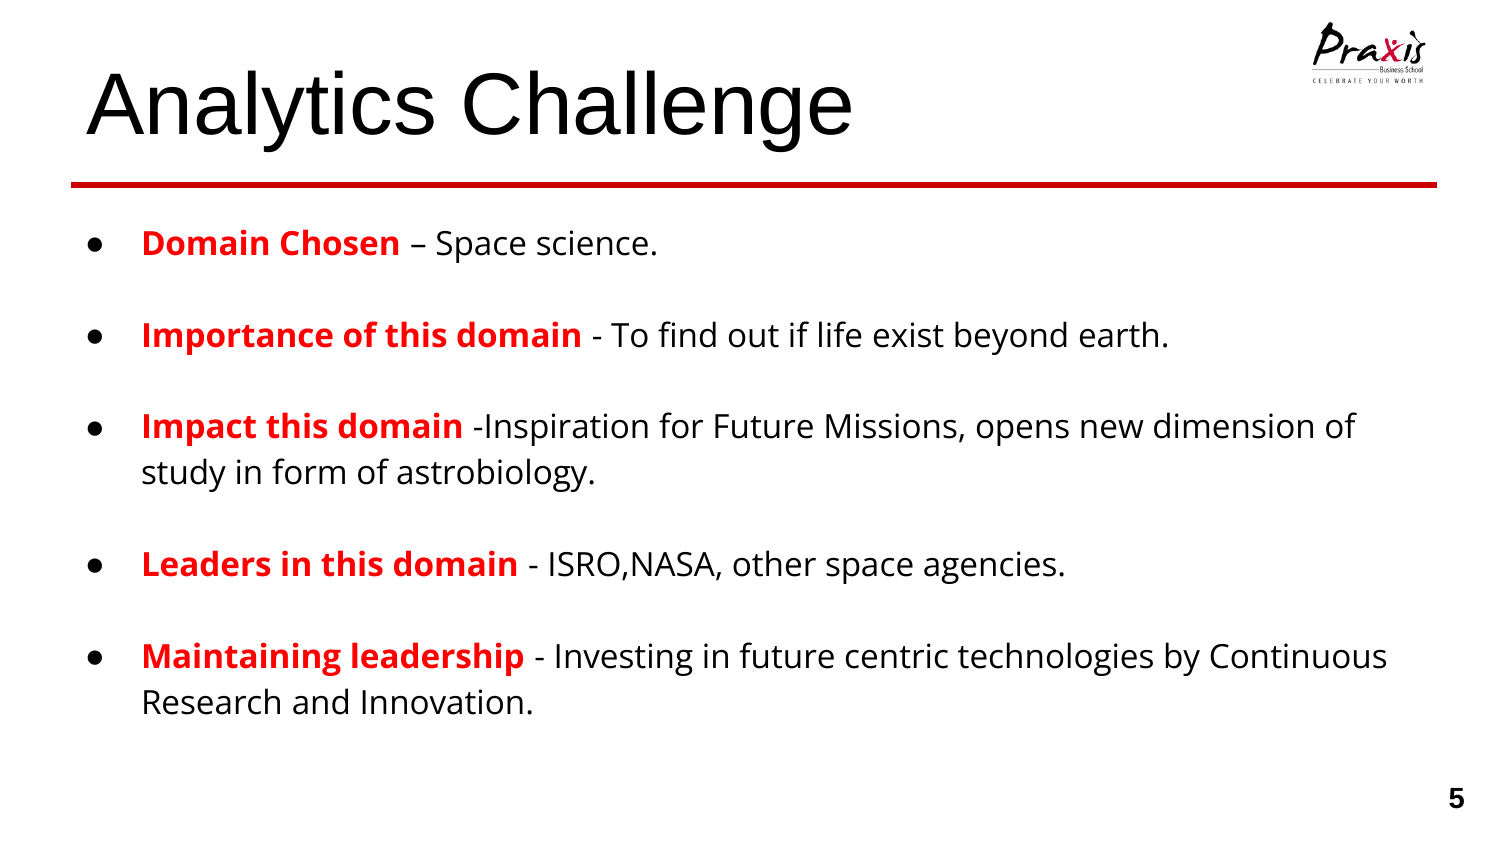

# Analytics Challenge
Domain Chosen – Space science.

Importance of this domain - To find out if life exist beyond earth.

Impact this domain -Inspiration for Future Missions, opens new dimension of study in form of astrobiology.

Leaders in this domain - ISRO,NASA, other space agencies.

Maintaining leadership - Investing in future centric technologies by Continuous Research and Innovation.
5